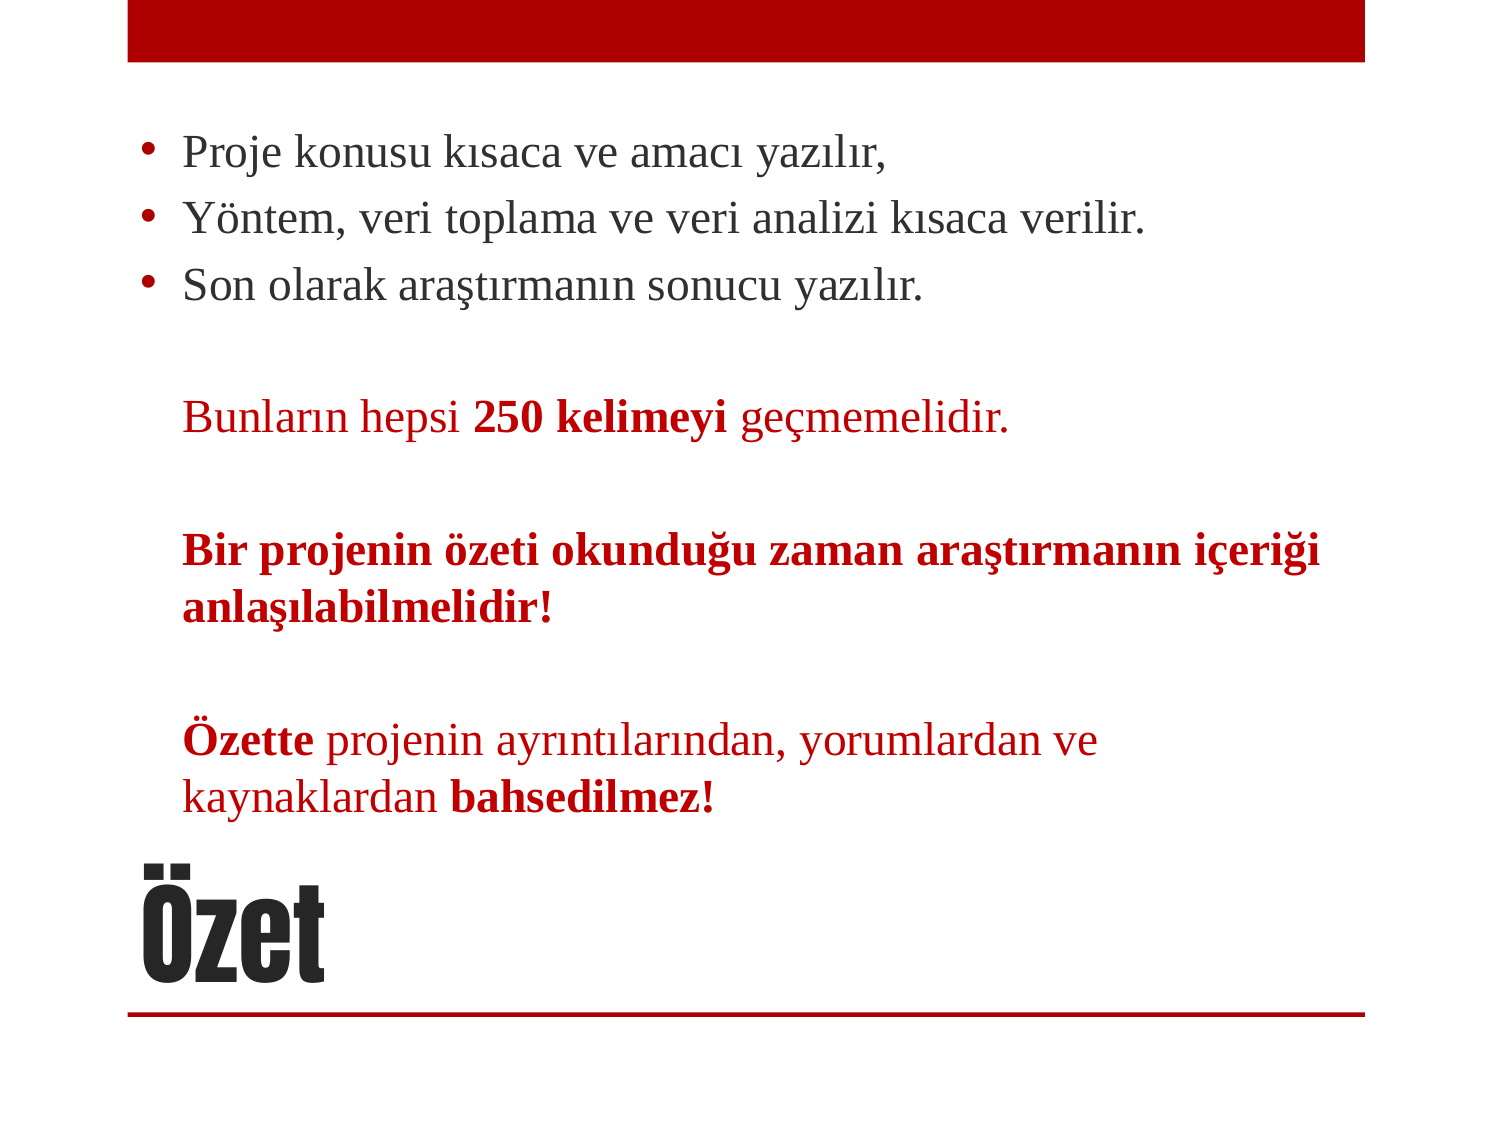

Proje konusu kısaca ve amacı yazılır,
Yöntem, veri toplama ve veri analizi kısaca verilir.
Son olarak araştırmanın sonucu yazılır.

	Bunların hepsi 250 kelimeyi geçmemelidir.

	Bir projenin özeti okunduğu zaman araştırmanın içeriği anlaşılabilmelidir!

	Özette projenin ayrıntılarından, yorumlardan ve kaynaklardan bahsedilmez!

# Özet